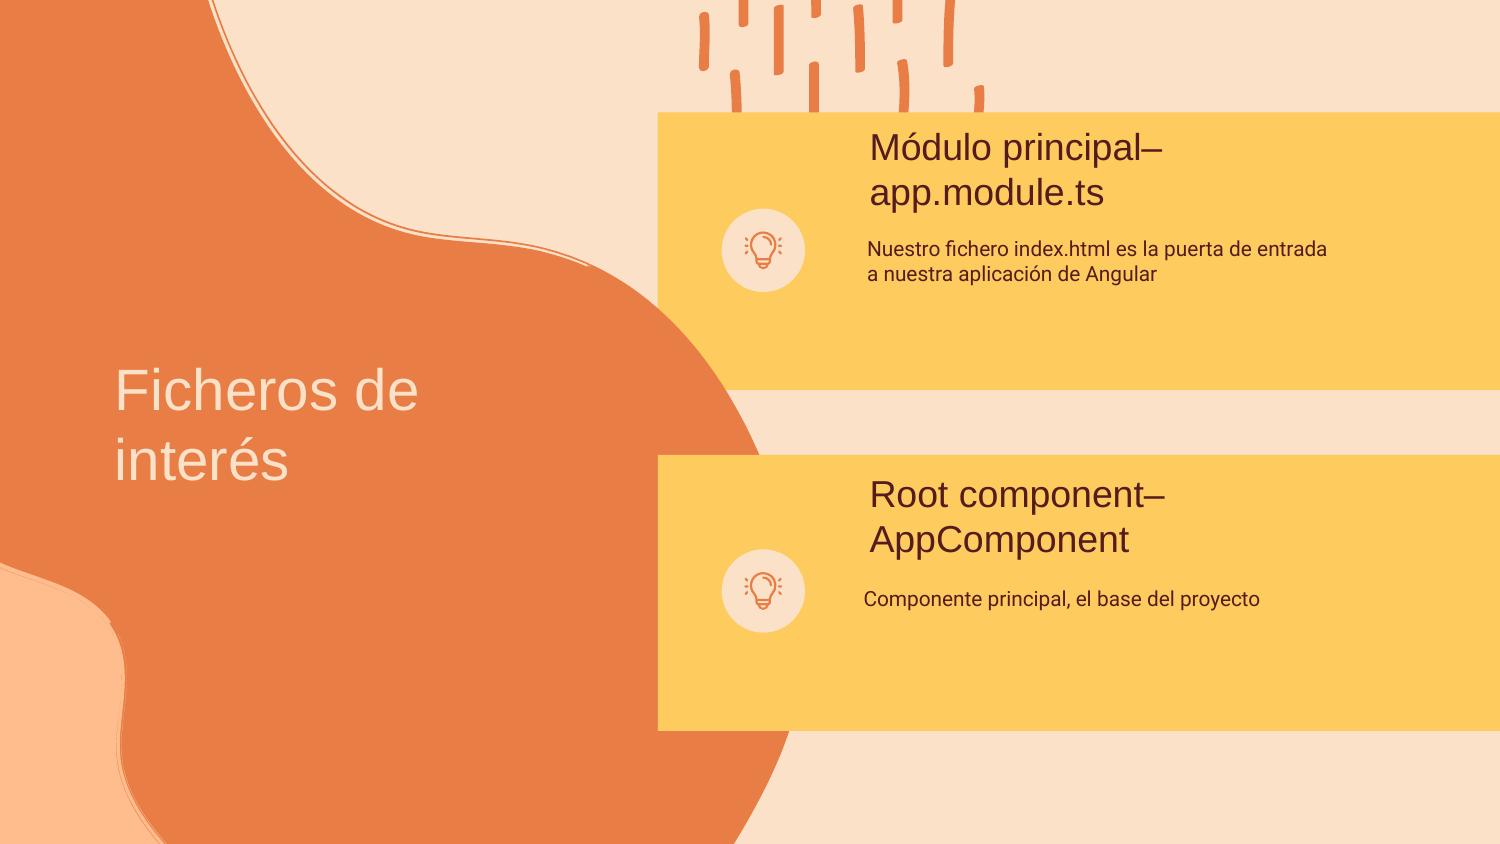

# Módulo principal– app.module.ts

Nuestro fichero index.html es la puerta de entrada a nuestra aplicación de Angular

Ficheros de interés

Root component– AppComponent

Componente principal, el base del proyecto